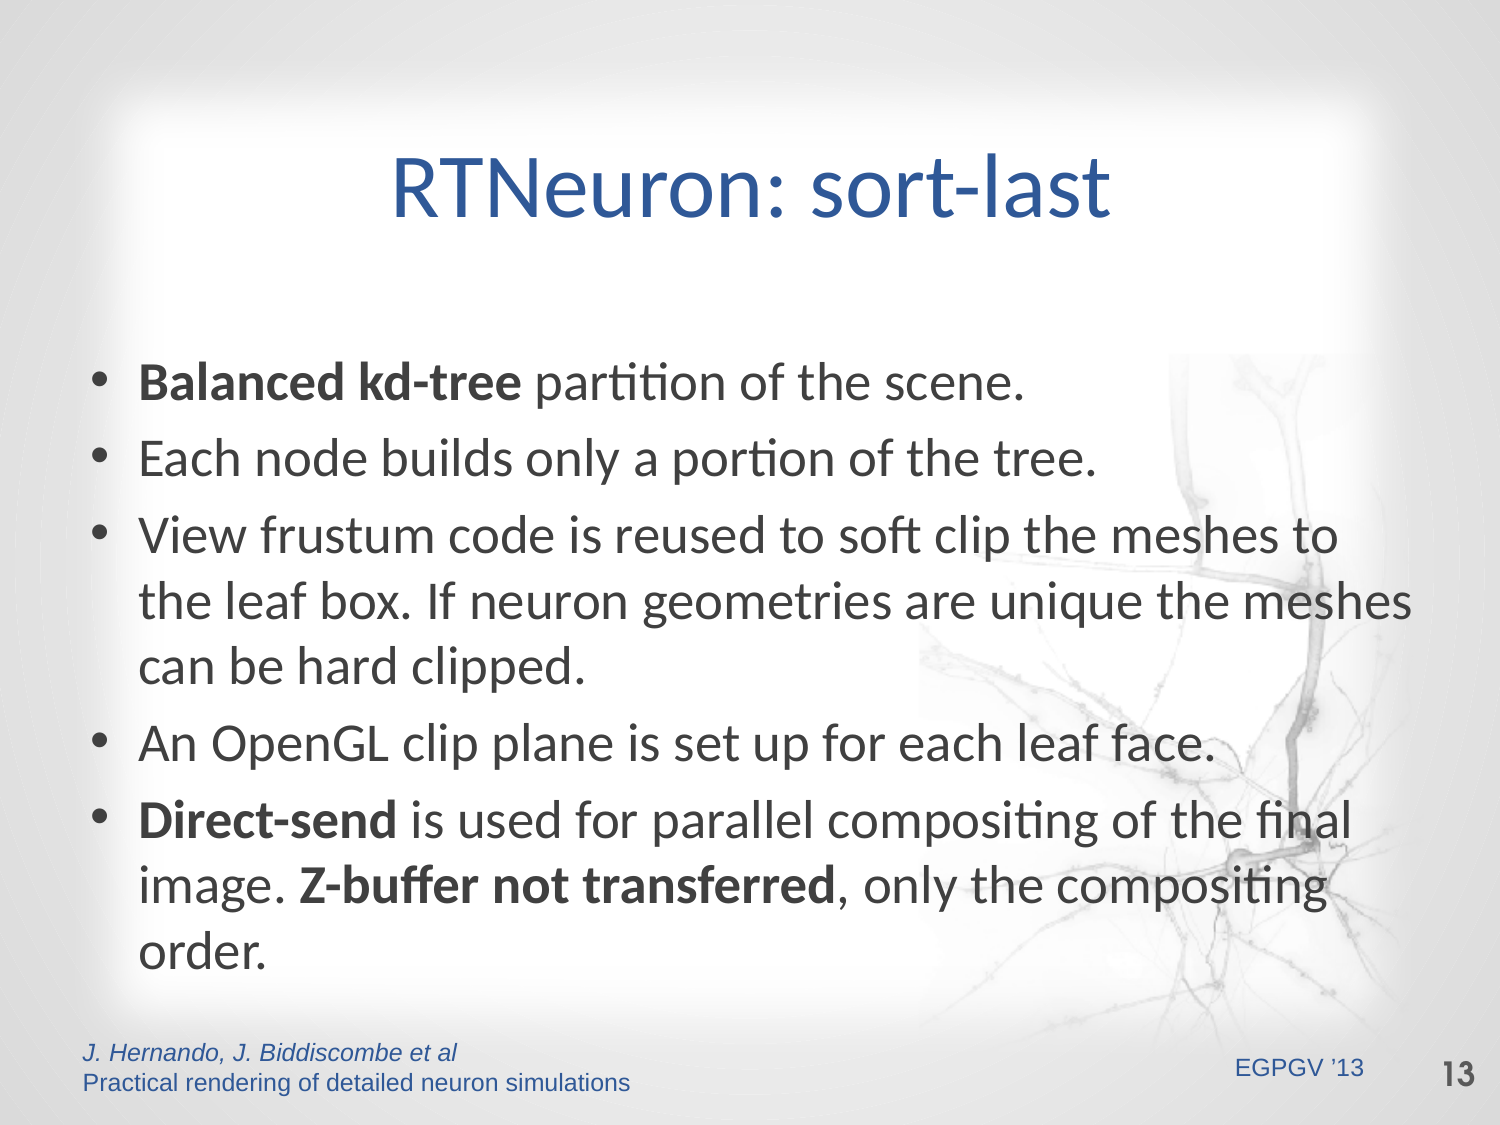

# RTNeuron: sort-last
Balanced kd-tree partition of the scene.
Each node builds only a portion of the tree.
View frustum code is reused to soft clip the meshes to the leaf box. If neuron geometries are unique the meshes can be hard clipped.
An OpenGL clip plane is set up for each leaf face.
Direct-send is used for parallel compositing of the final image. Z-buffer not transferred, only the compositing order.
13